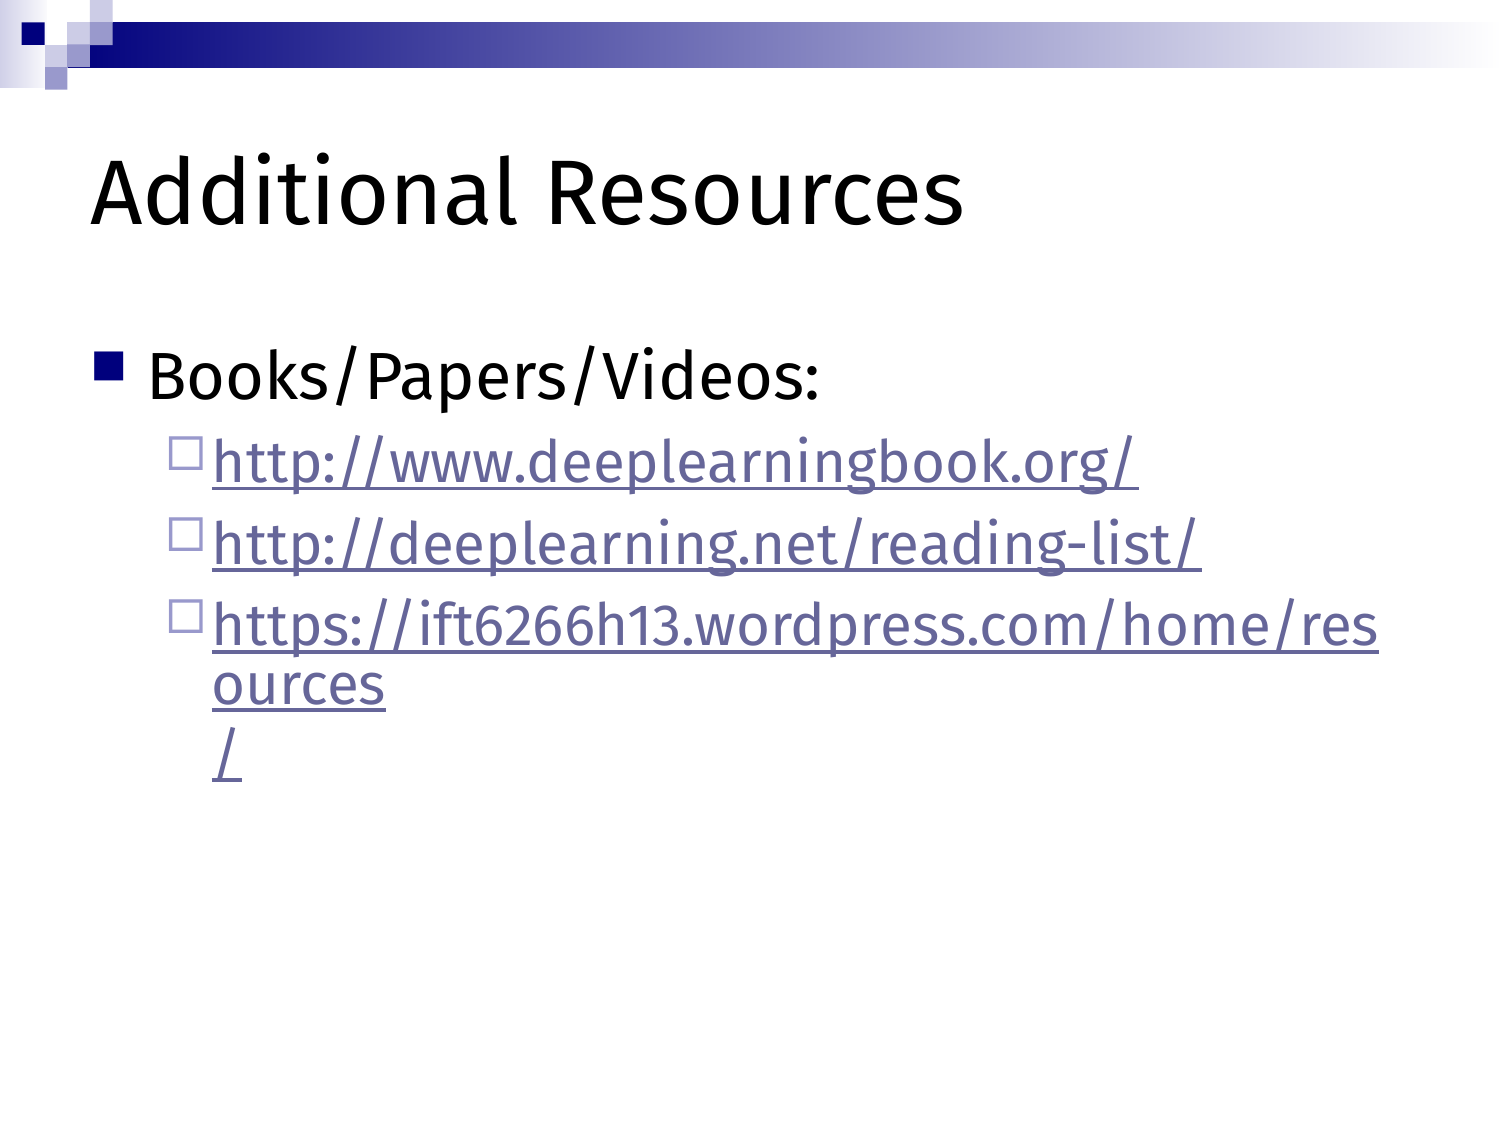

# Additional Resources
Books/Papers/Videos:
http://www.deeplearningbook.org/
http://deeplearning.net/reading-list/
https://ift6266h13.wordpress.com/home/resources/